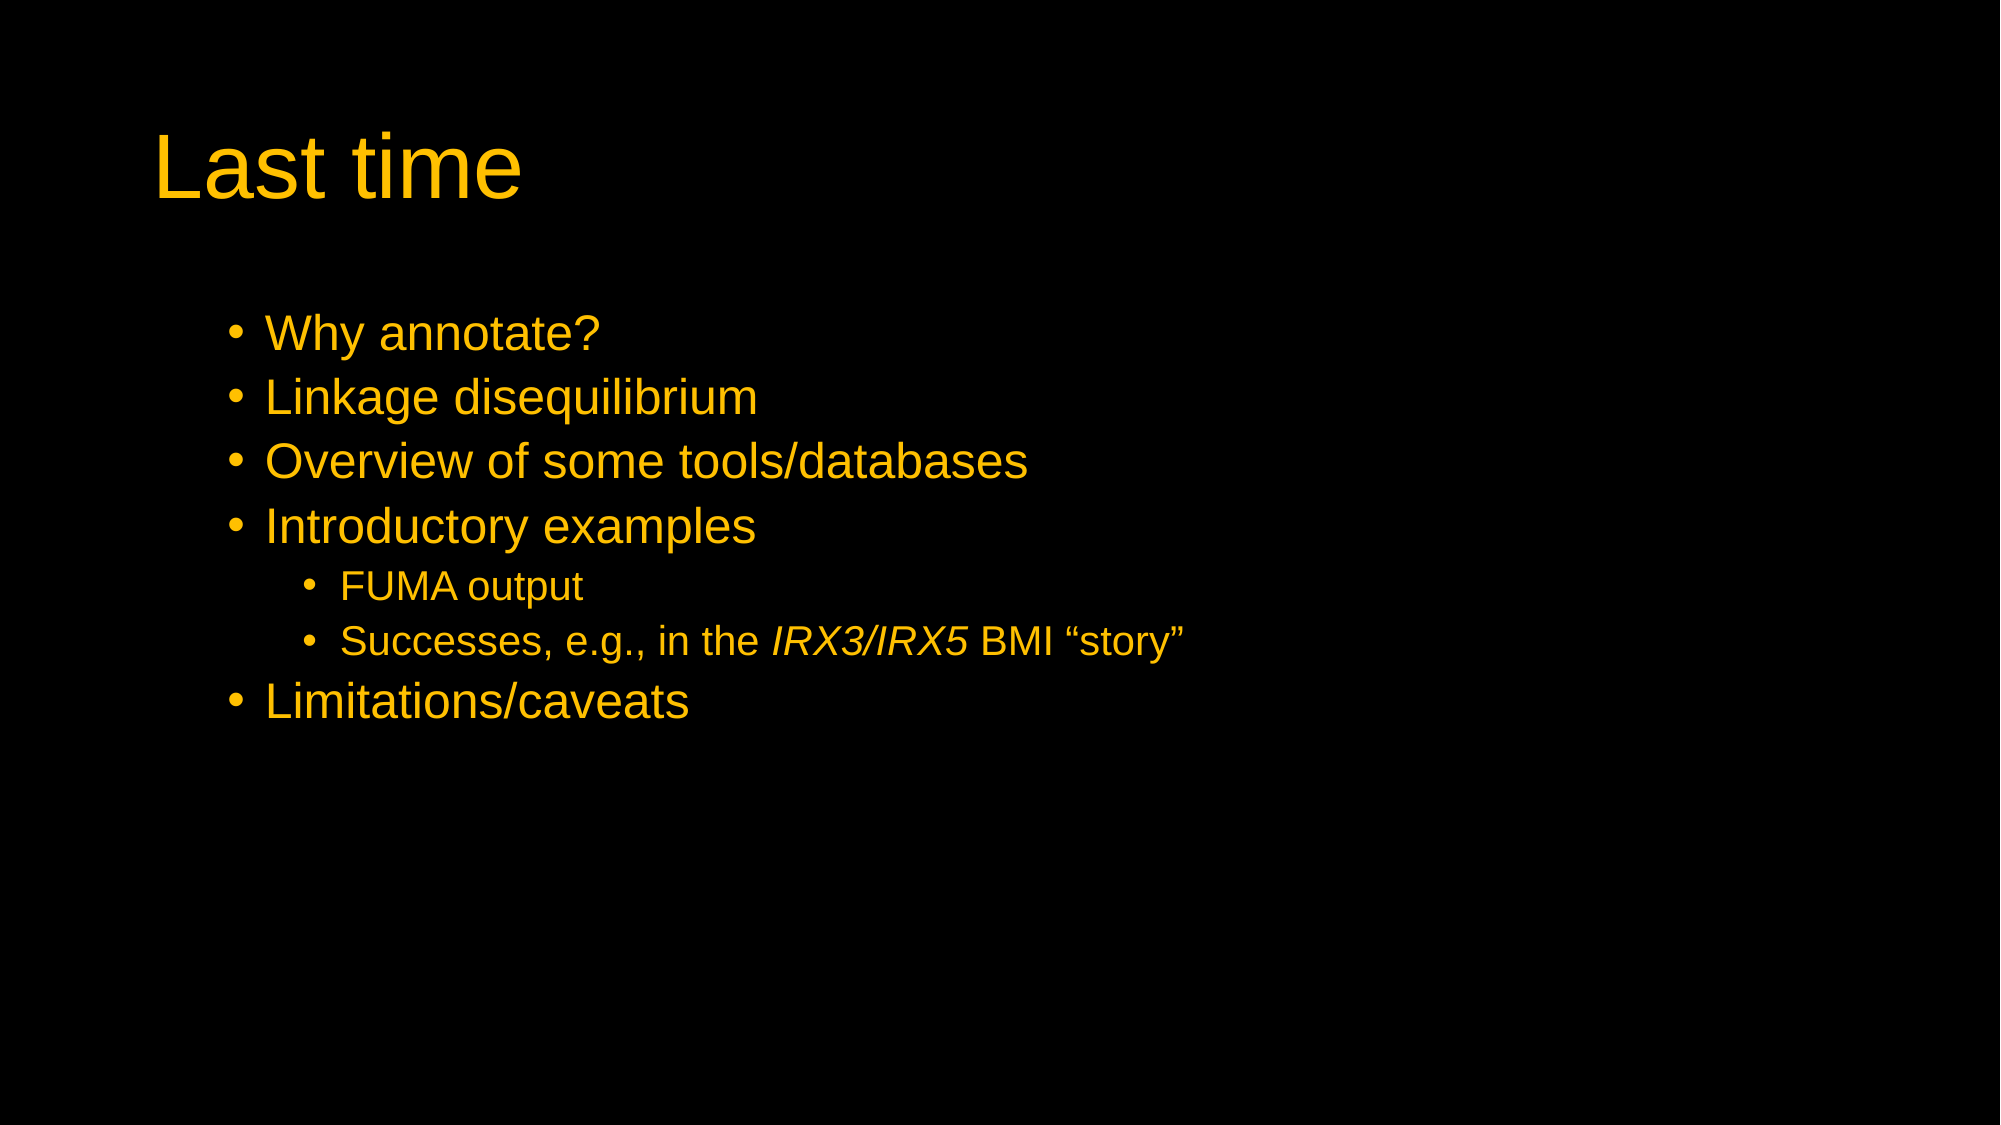

# Last time
Why annotate?
Linkage disequilibrium
Overview of some tools/databases
Introductory examples
FUMA output
Successes, e.g., in the IRX3/IRX5 BMI “story”
Limitations/caveats